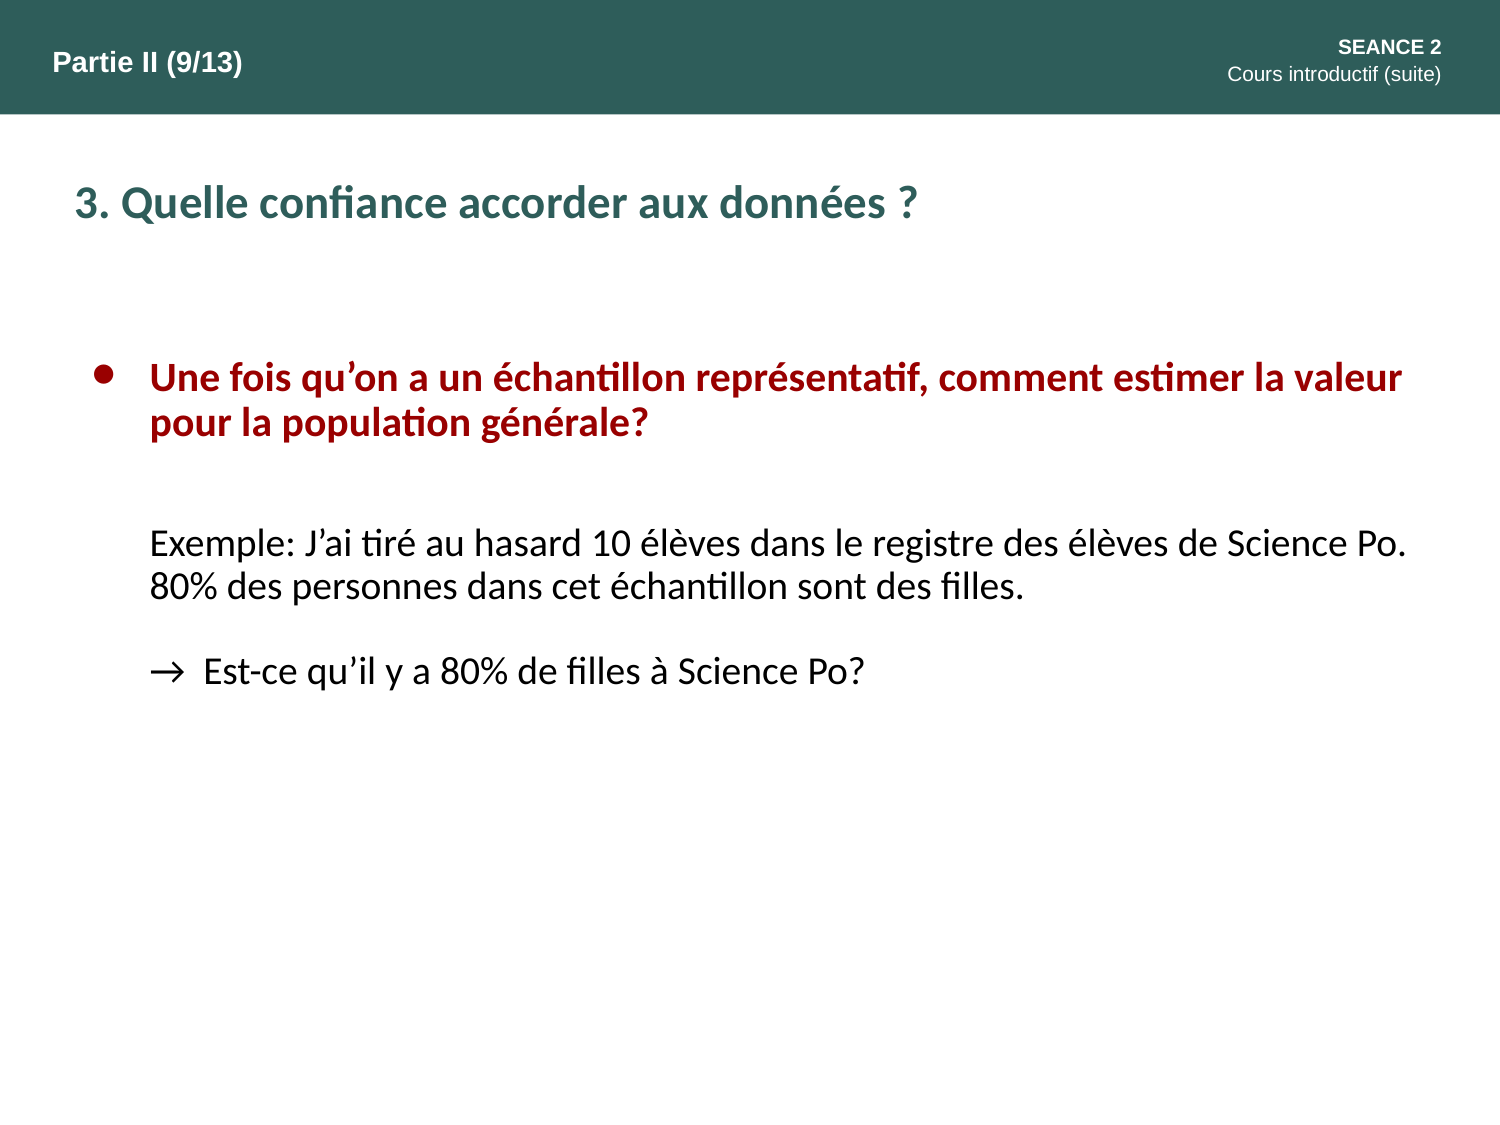

SEANCE 2
Cours introductif (suite)
Partie II (9/13)
3. Quelle confiance accorder aux données ?

Une fois qu’on a un échantillon représentatif, comment estimer la valeur pour la population générale?

Exemple: J’ai tiré au hasard 10 élèves dans le registre des élèves de Science Po. 80% des personnes dans cet échantillon sont des filles.

→  Est-ce qu’il y a 80% de filles à Science Po?